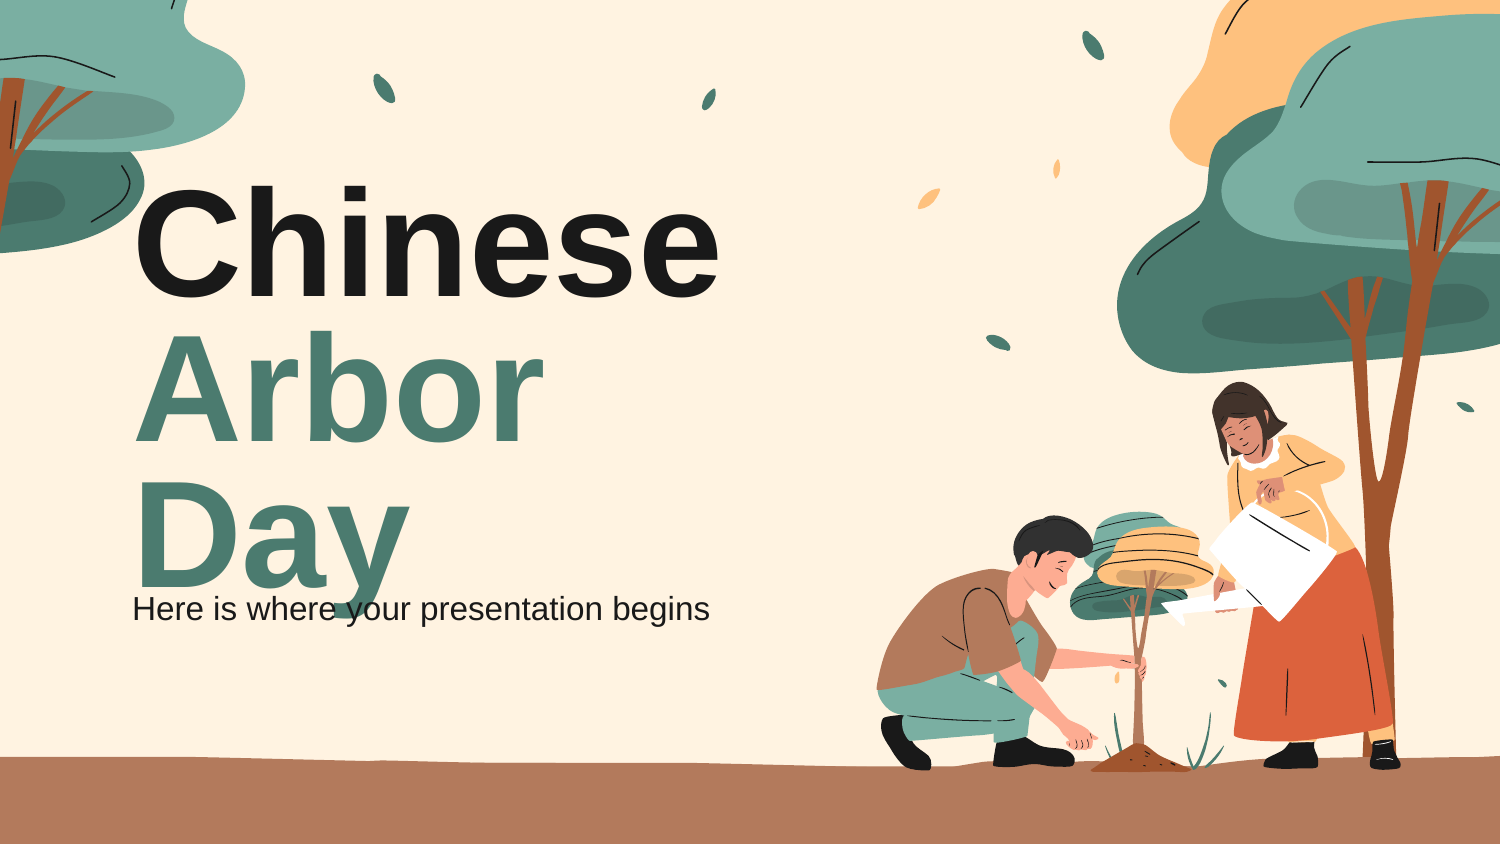

# Chinese Arbor Day

Here is where your presentation begins